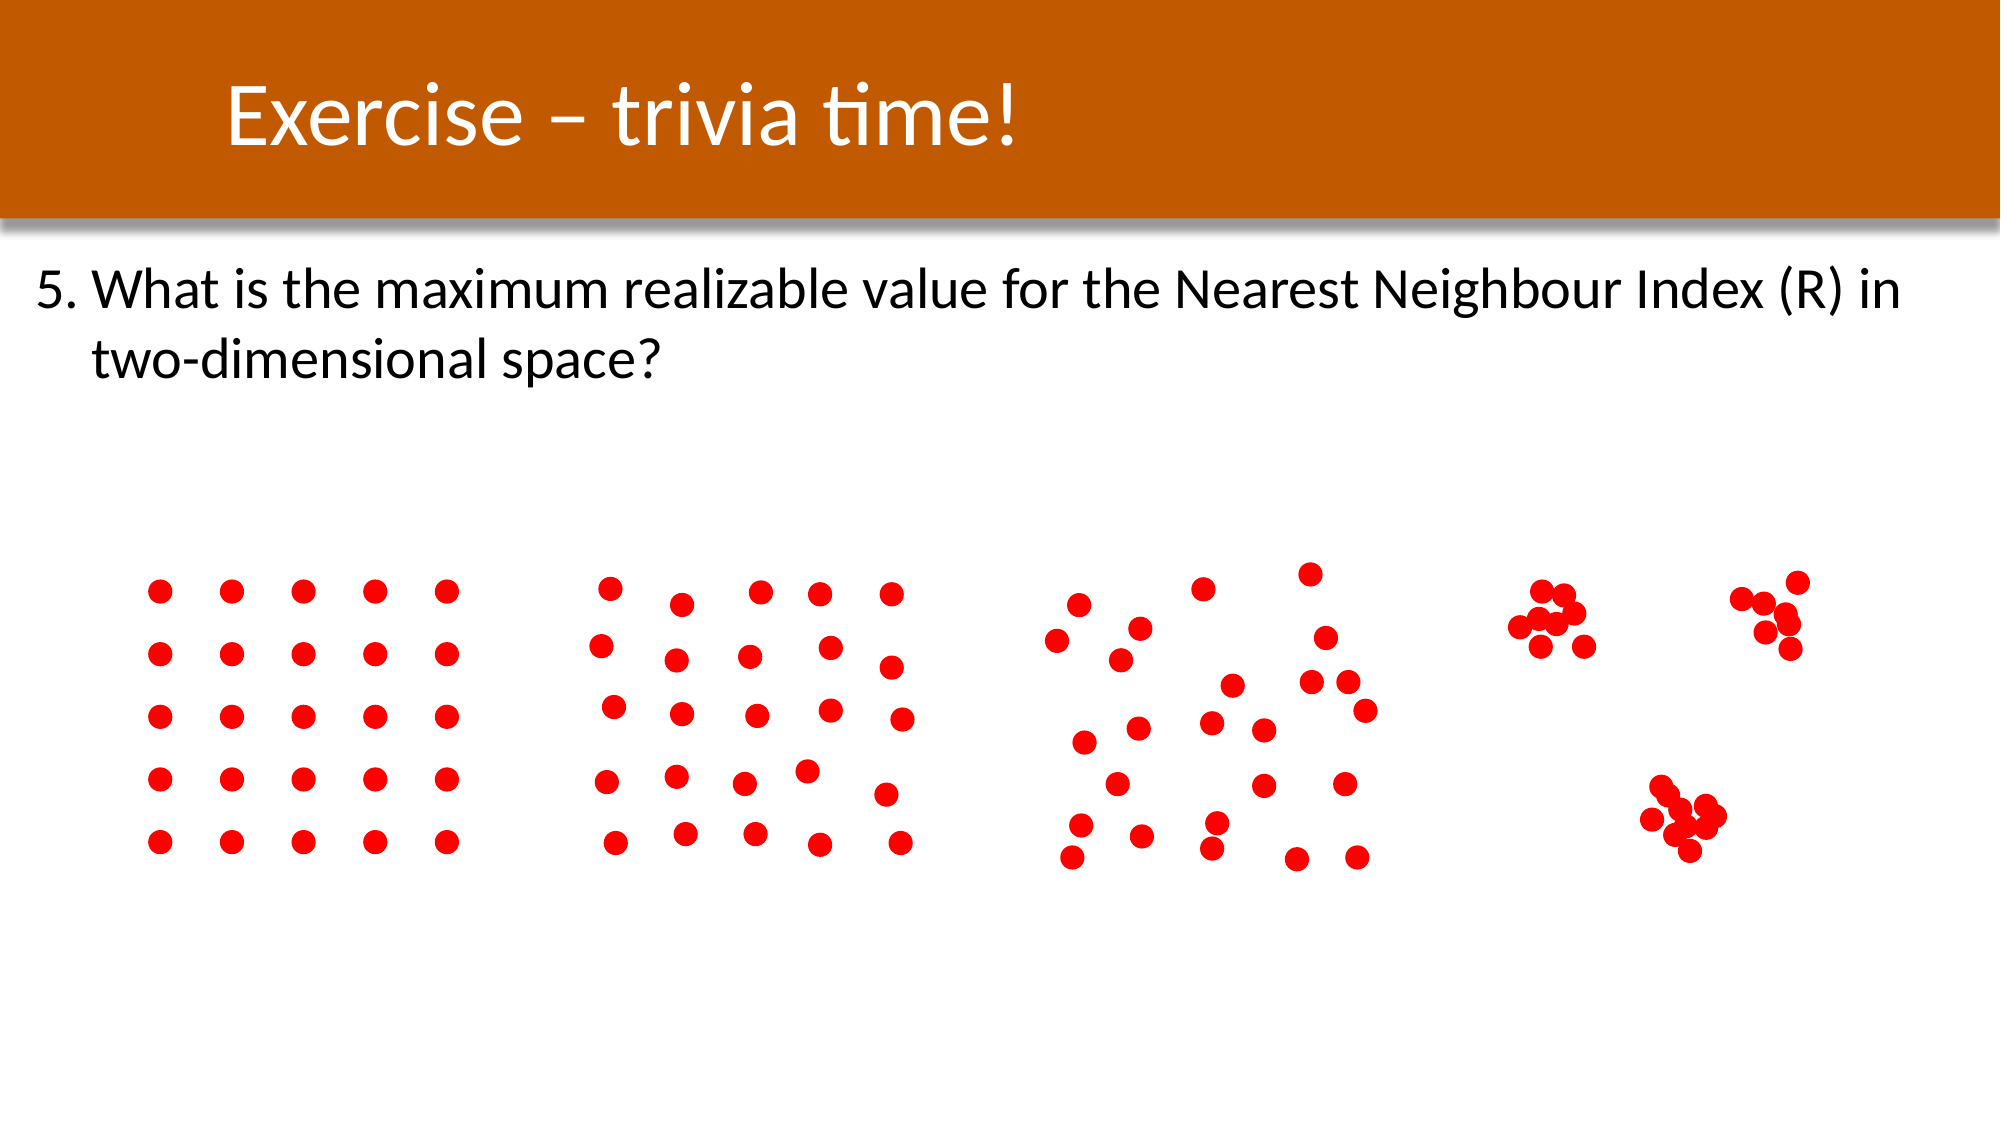

Exercise – trivia time!
What is the maximum realizable value for the Nearest Neighbour Index (R) in two-dimensional space?